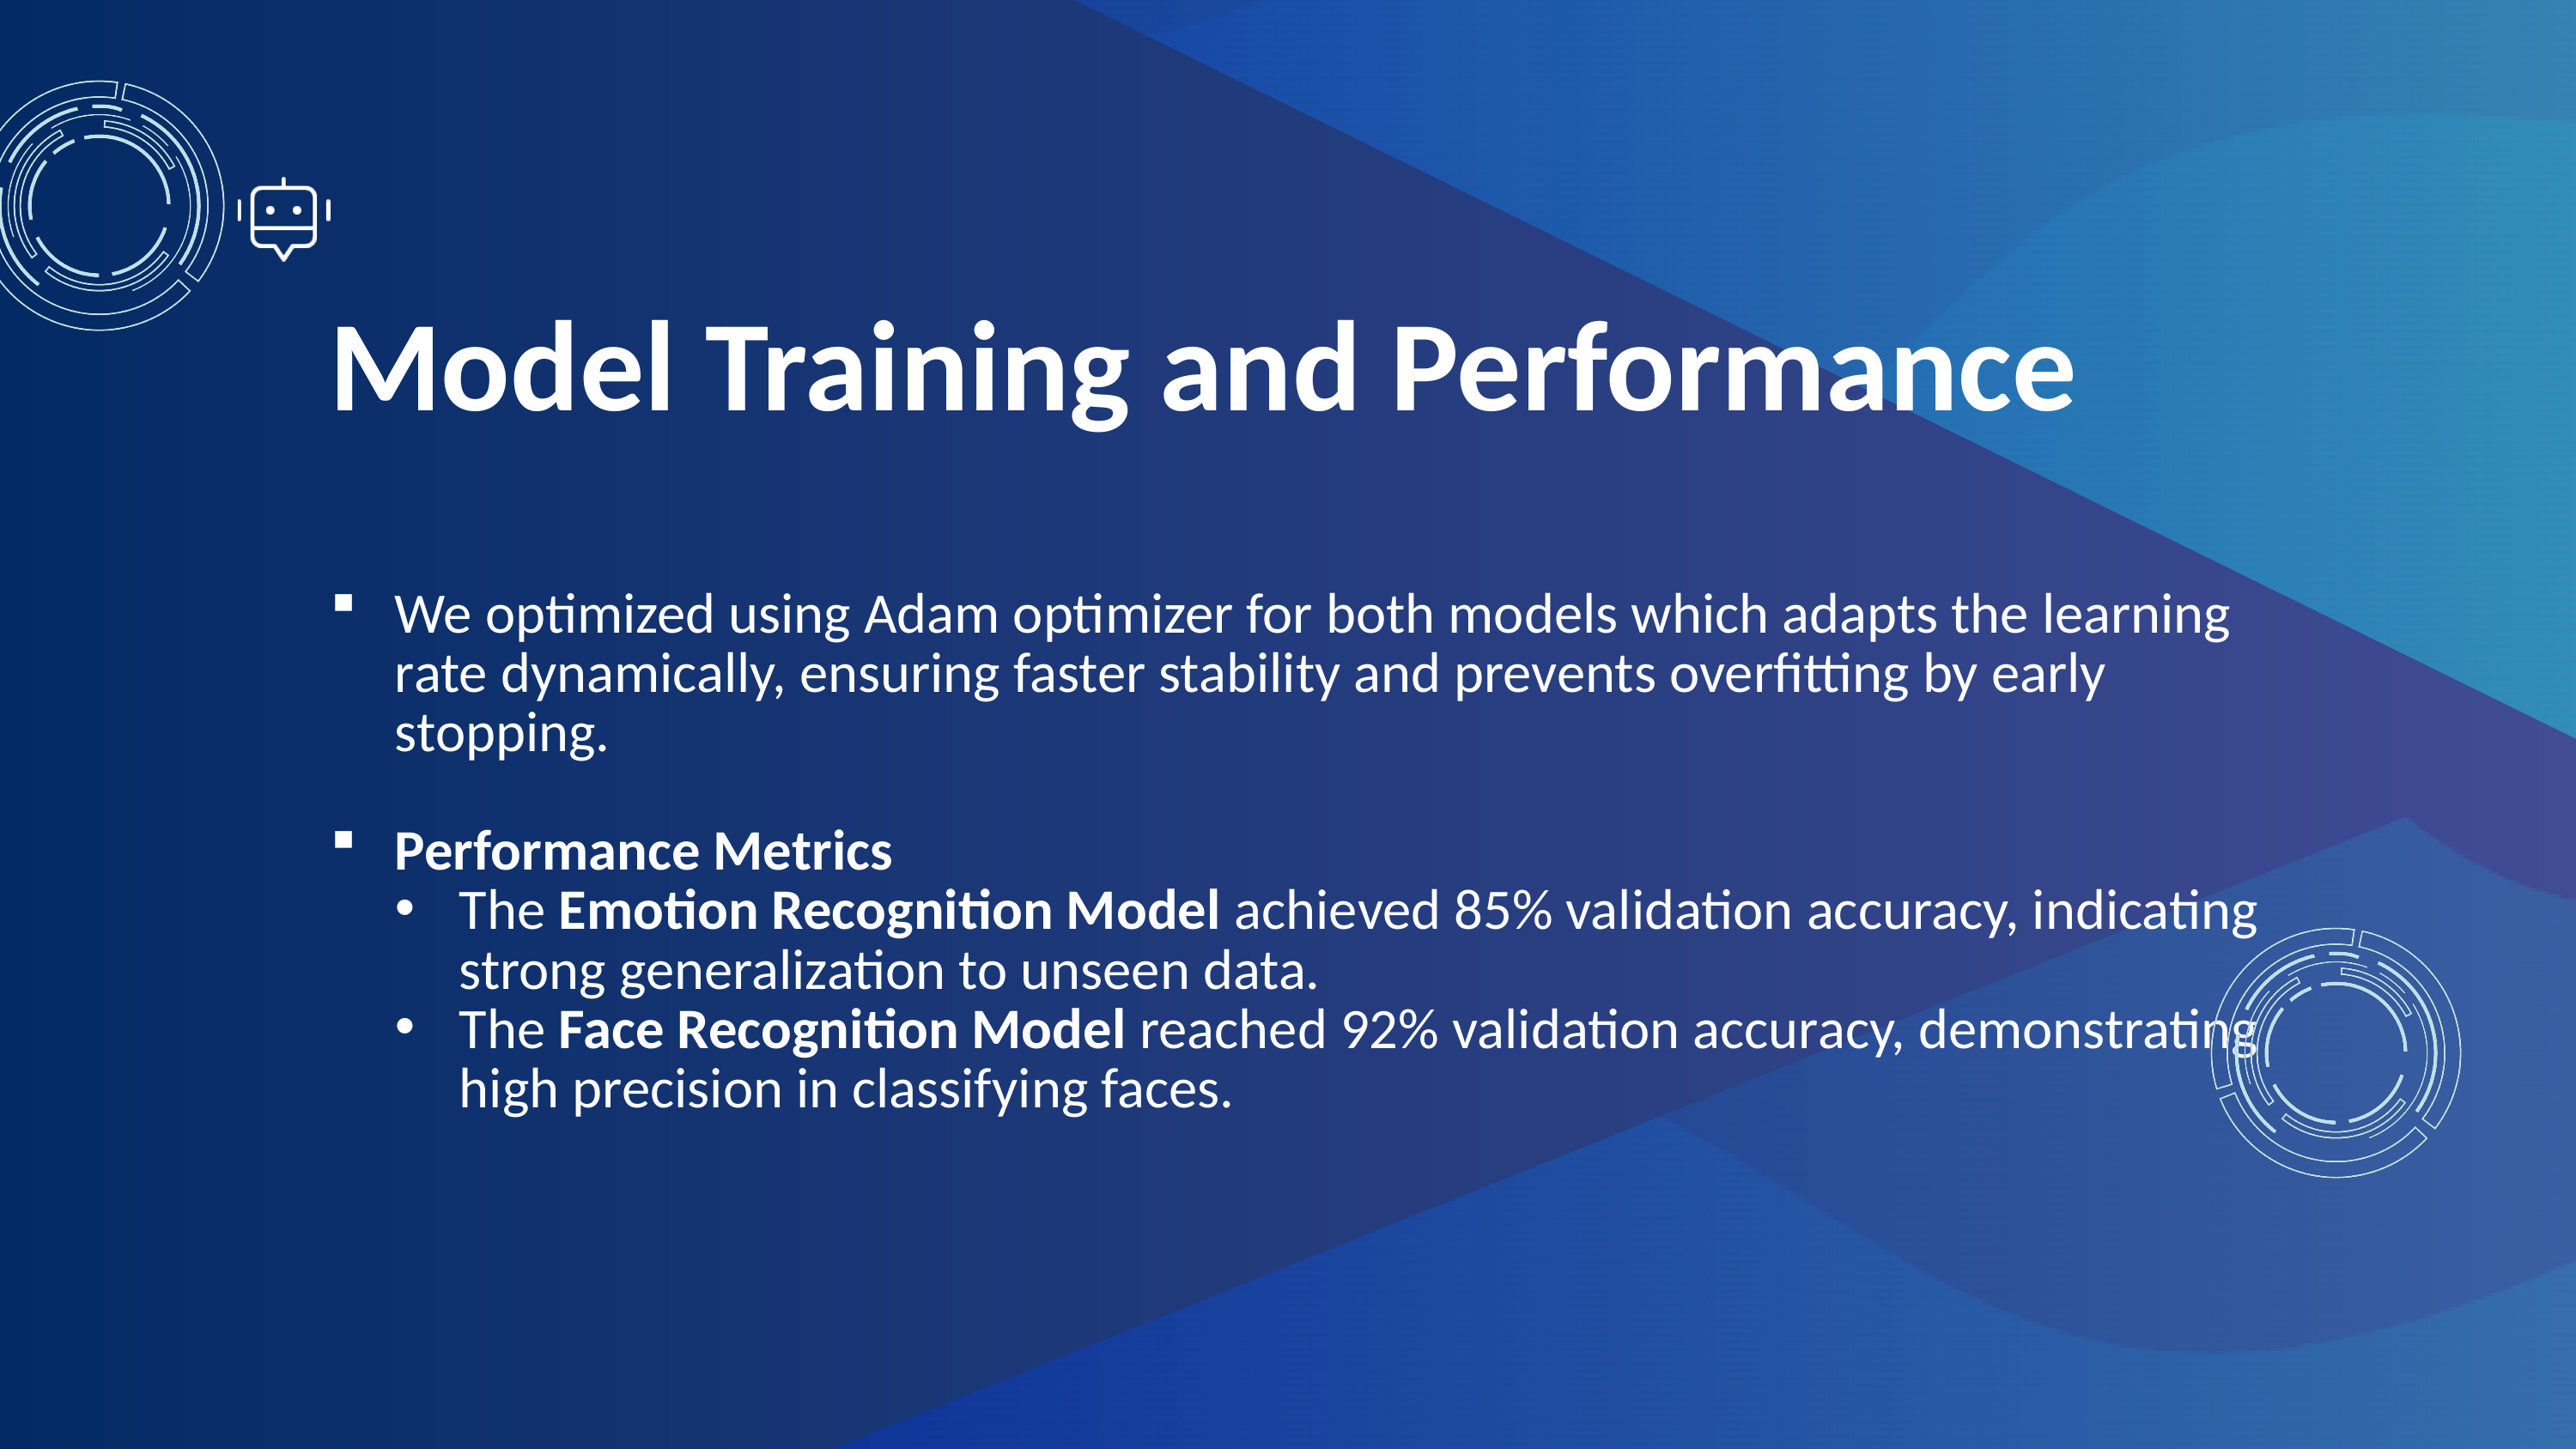

Model Training and Performance
We optimized using Adam optimizer for both models which adapts the learning rate dynamically, ensuring faster stability and prevents overfitting by early stopping.

Performance Metrics
The Emotion Recognition Model achieved 85% validation accuracy, indicating strong generalization to unseen data.
The Face Recognition Model reached 92% validation accuracy, demonstrating high precision in classifying faces.